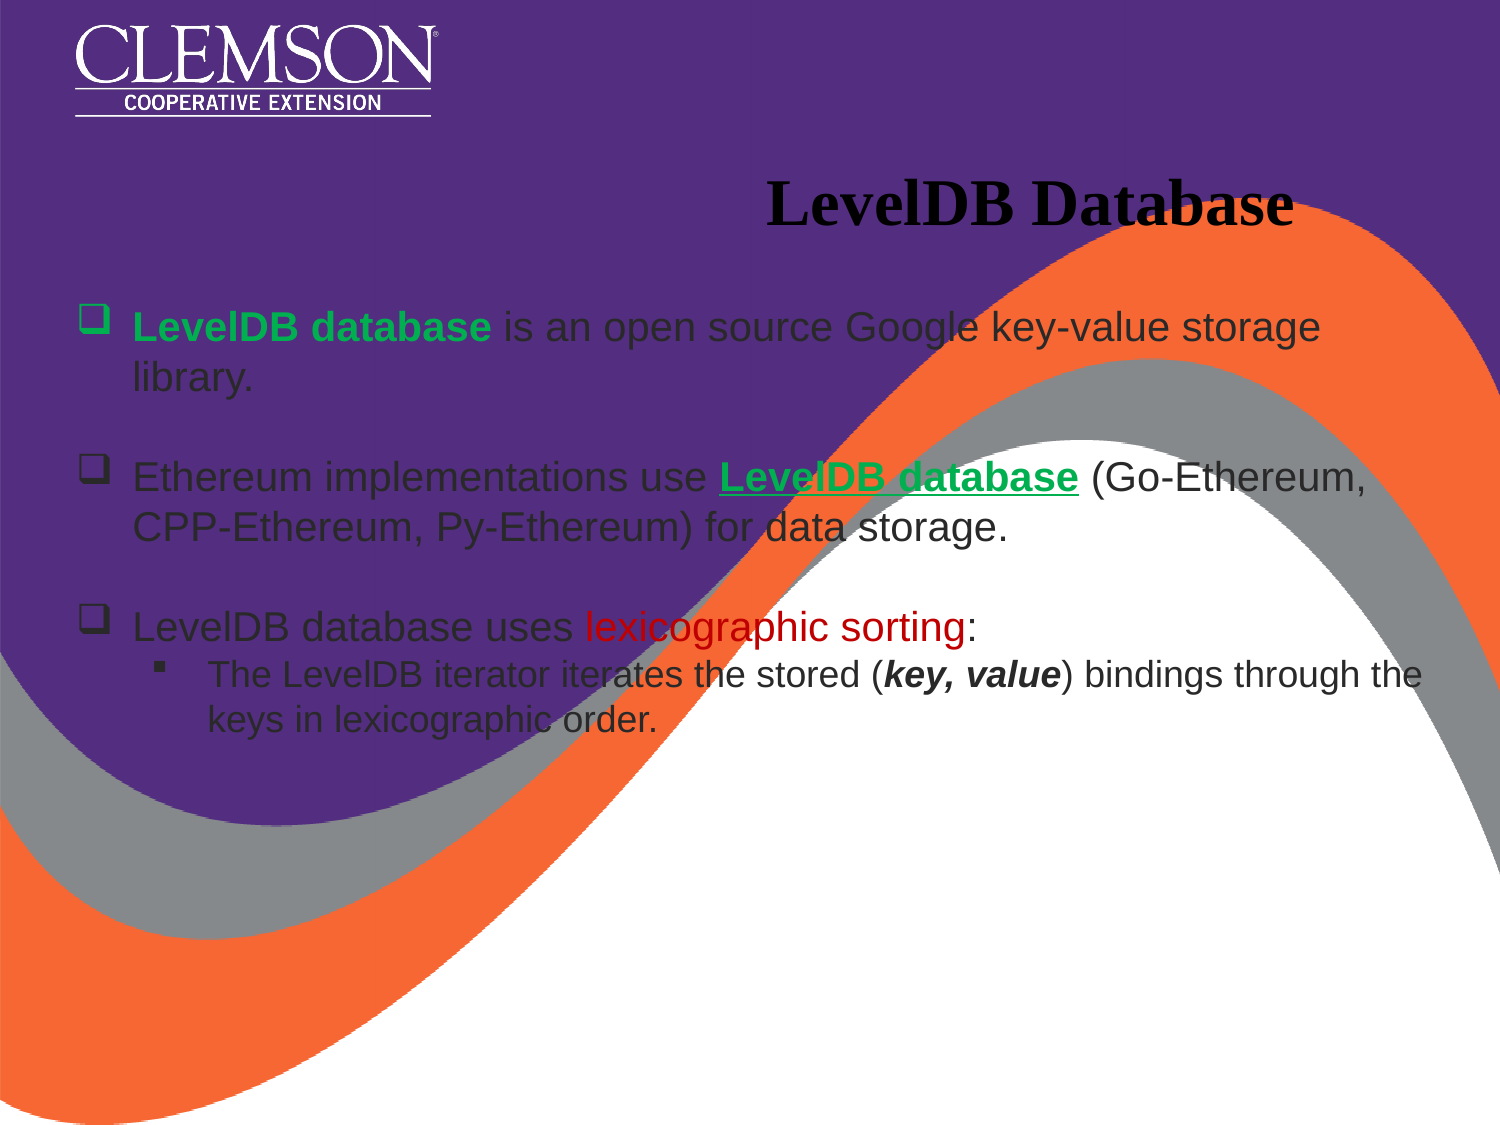

#
LevelDB Database
LevelDB database is an open source Google key-value storage library.

Ethereum implementations use LevelDB database (Go-Ethereum, CPP-Ethereum, Py-Ethereum) for data storage.

LevelDB database uses lexicographic sorting:
The LevelDB iterator iterates the stored (key, value) bindings through the keys in lexicographic order.